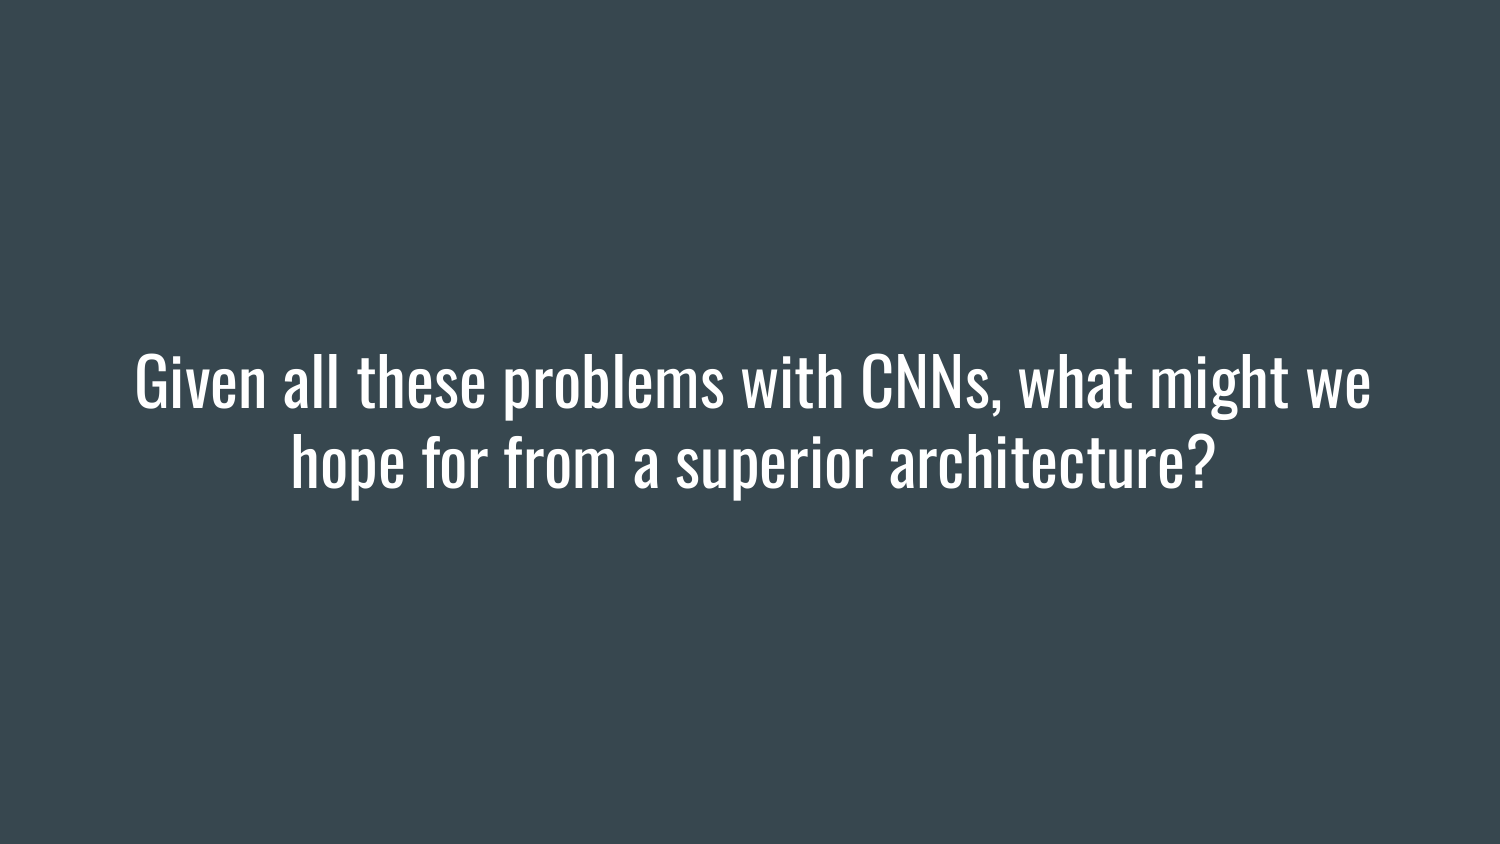

# Given all these problems with CNNs, what might we hope for from a superior architecture?